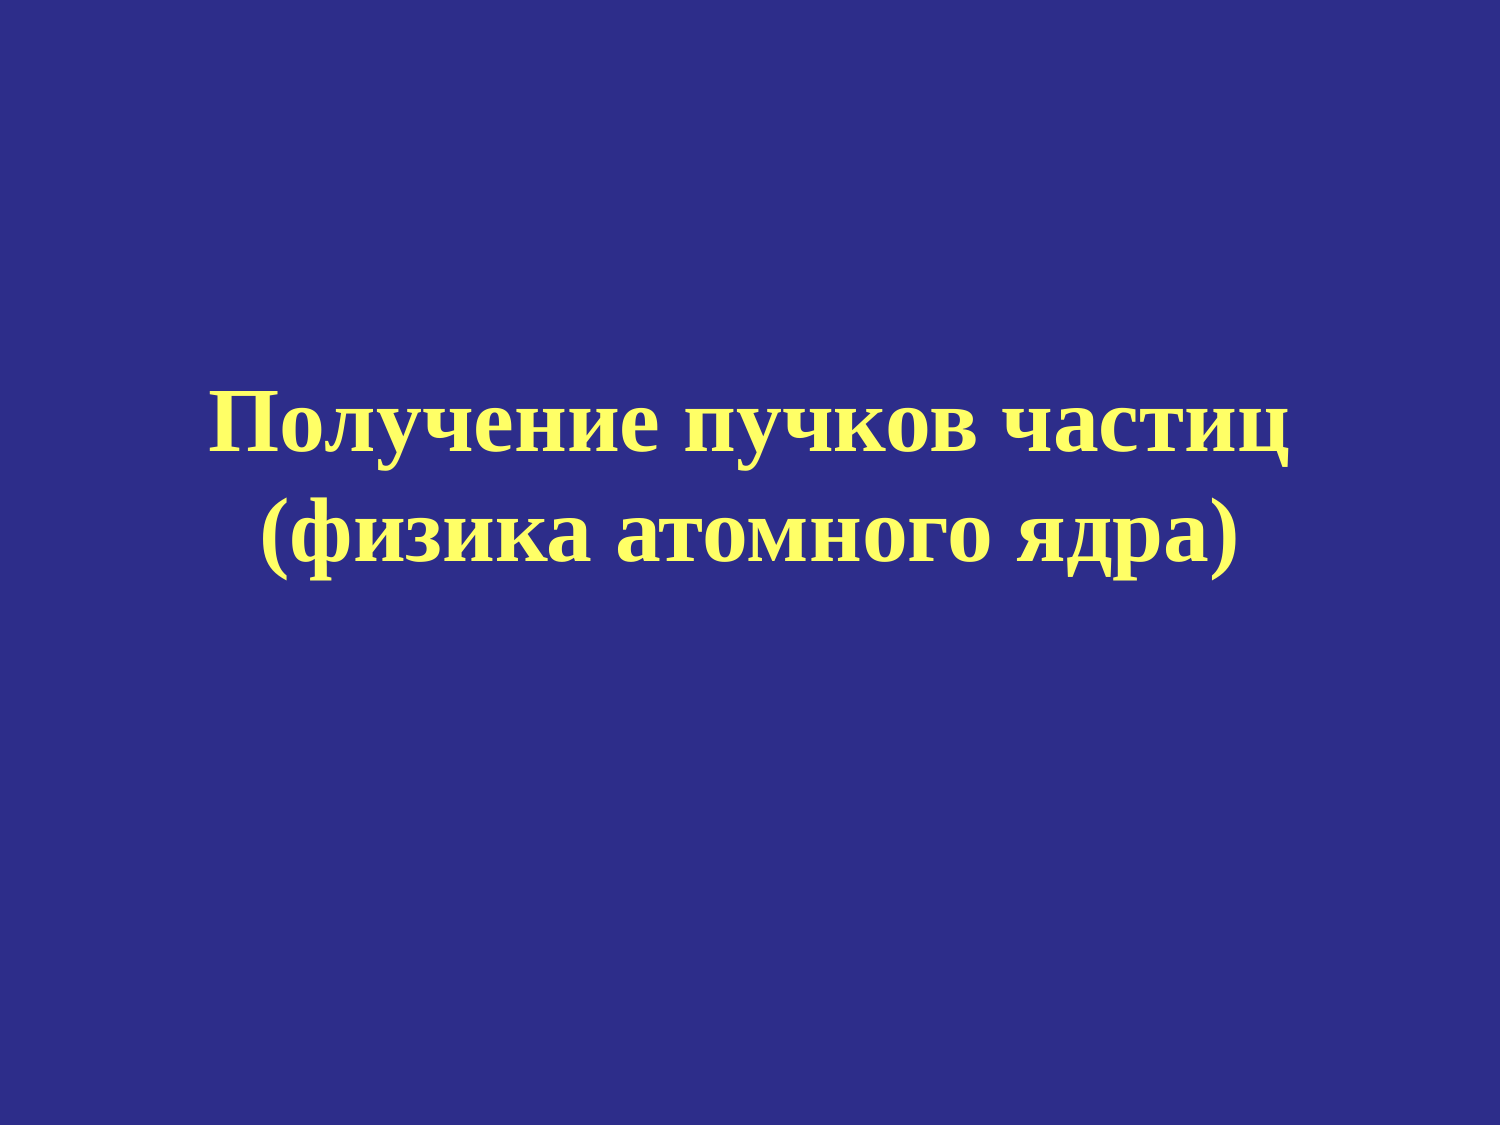

# Получение пучков частиц (физика атомного ядра)